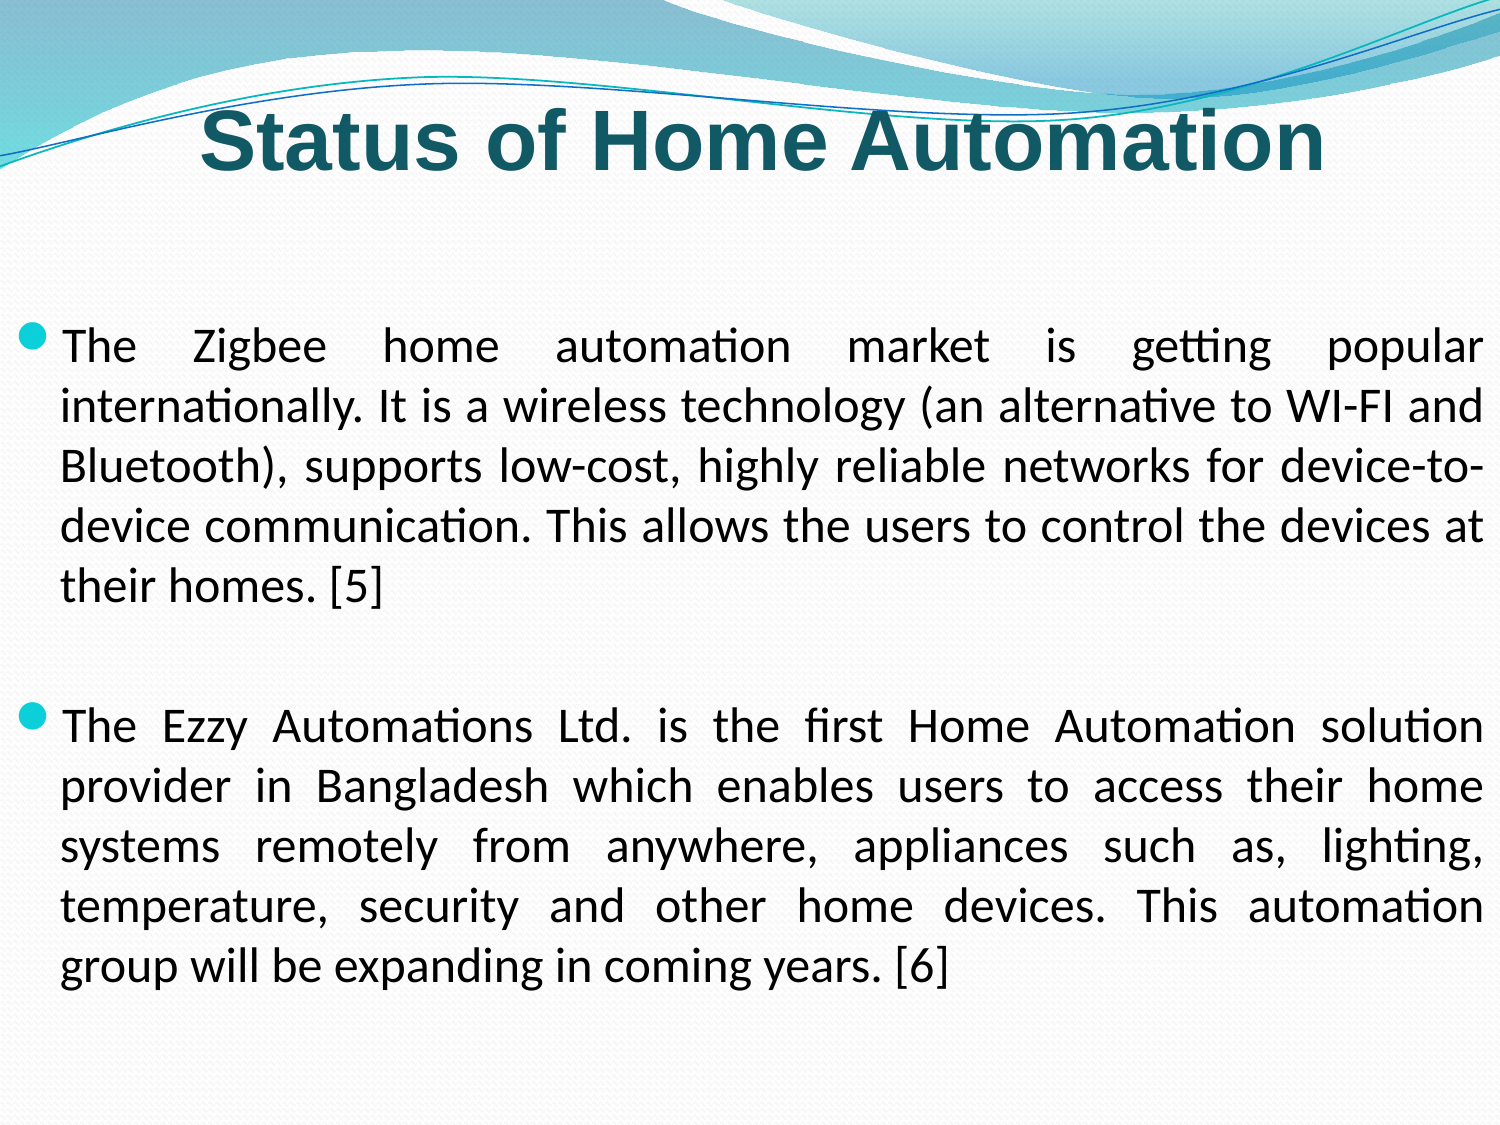

# Status of Home Automation
The Zigbee home automation market is getting popular internationally. It is a wireless technology (an alternative to WI-FI and Bluetooth), supports low-cost, highly reliable networks for device-to-device communication. This allows the users to control the devices at their homes. [5]

The Ezzy Automations Ltd. is the first Home Automation solution provider in Bangladesh which enables users to access their home systems remotely from anywhere, appliances such as, lighting, temperature, security and other home devices. This automation group will be expanding in coming years. [6]